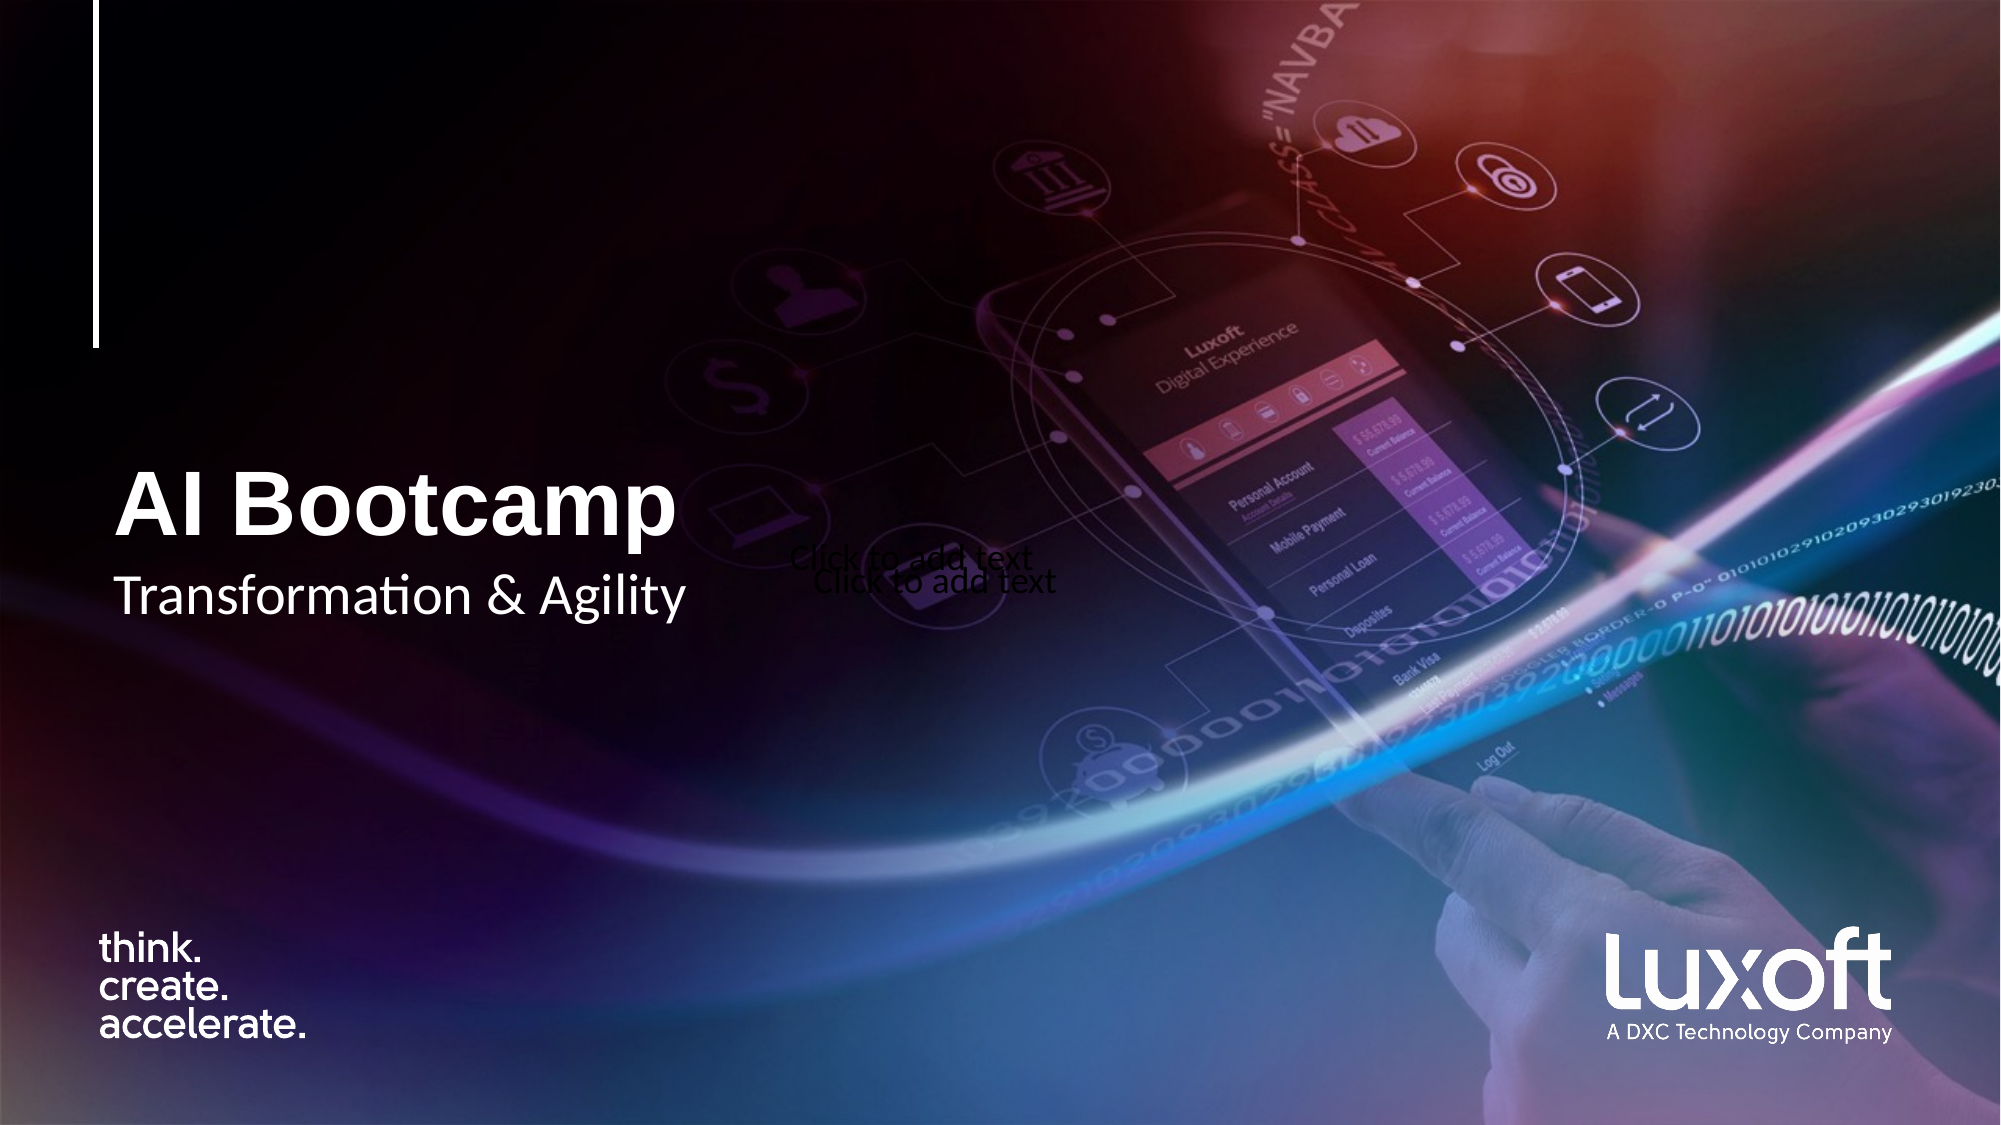

# AI Bootcamp
Click to add text
Click to add text
Transformation & Agility